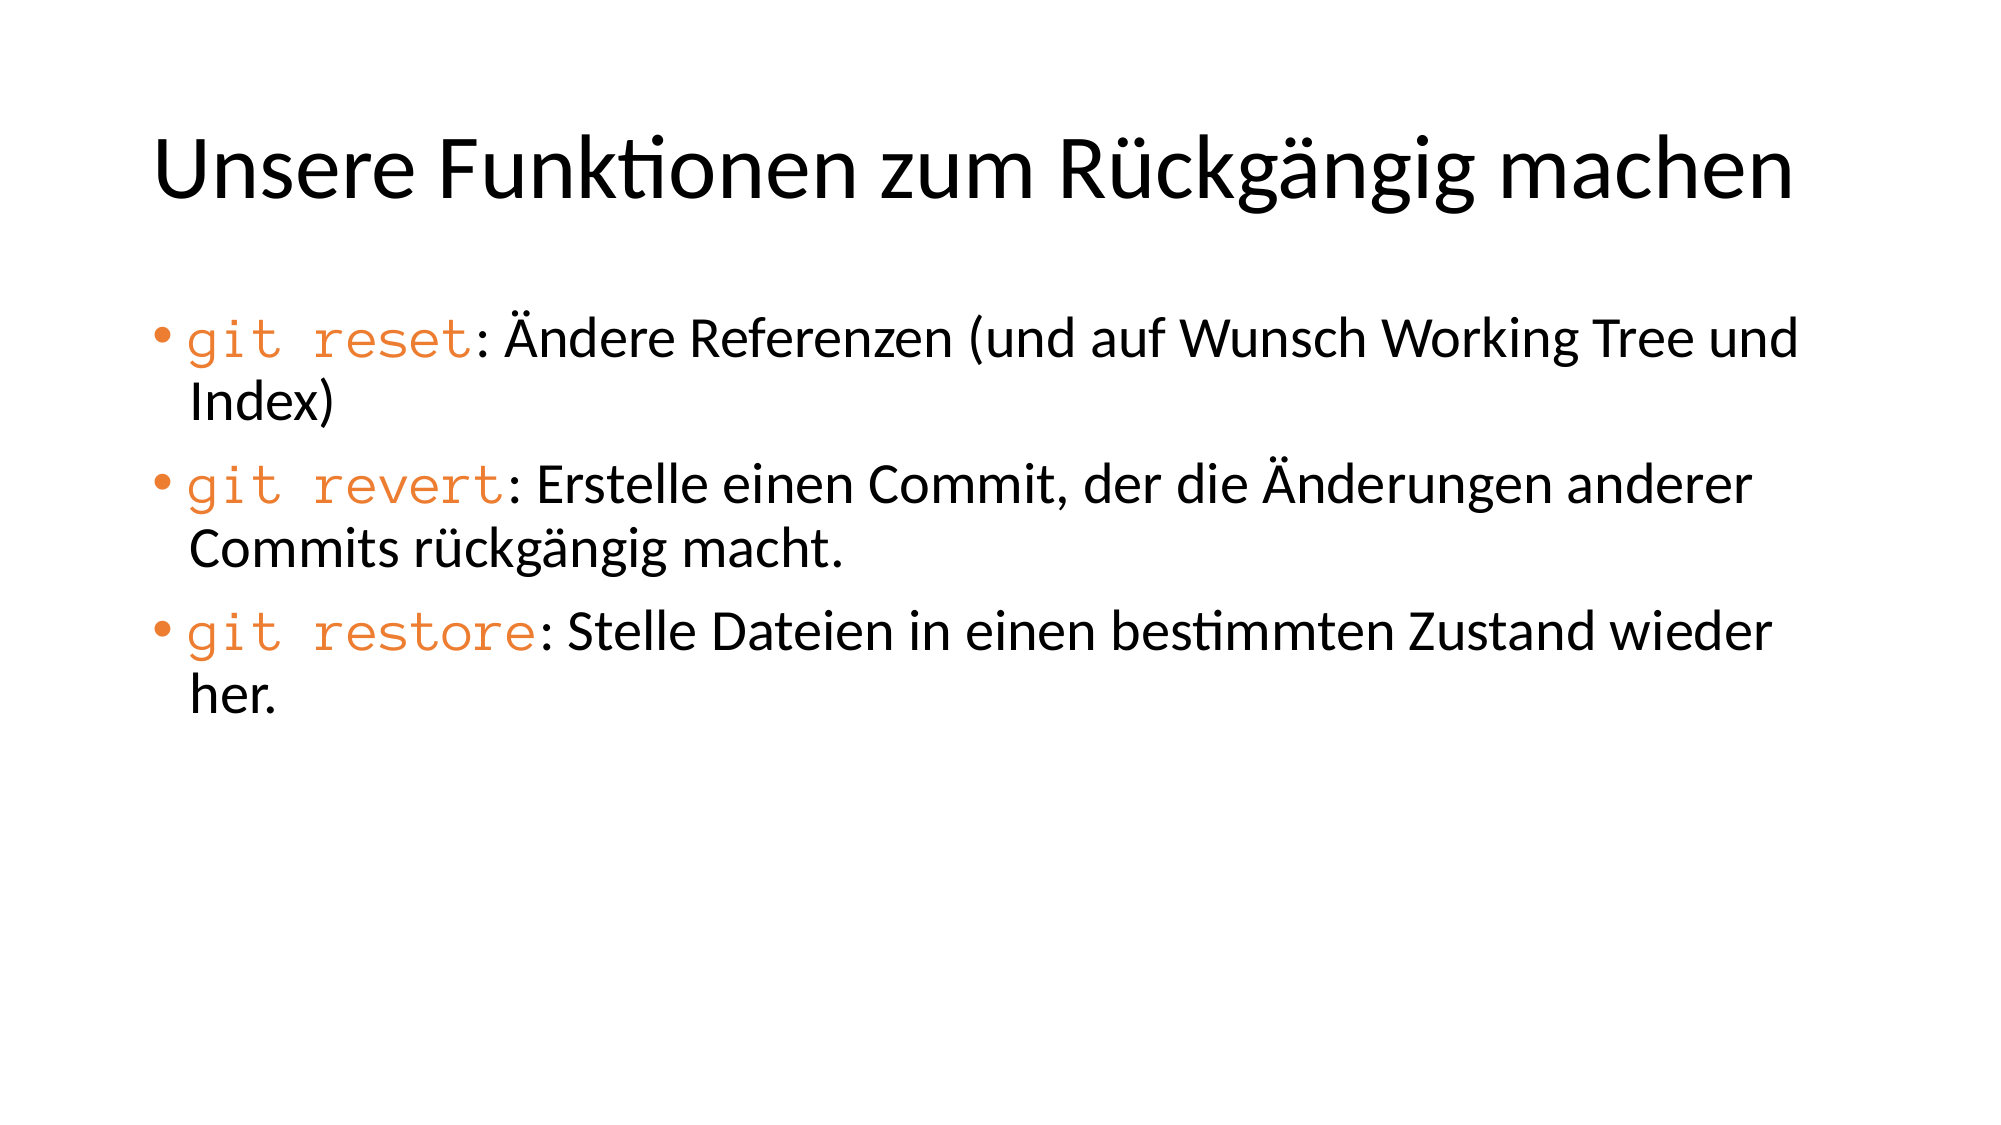

# Unsere Funktionen zum Rückgängig machen
git reset: Ändere Referenzen (und auf Wunsch Working Tree und Index)
git revert: Erstelle einen Commit, der die Änderungen anderer Commits rückgängig macht.
git restore: Stelle Dateien in einen bestimmten Zustand wieder her.